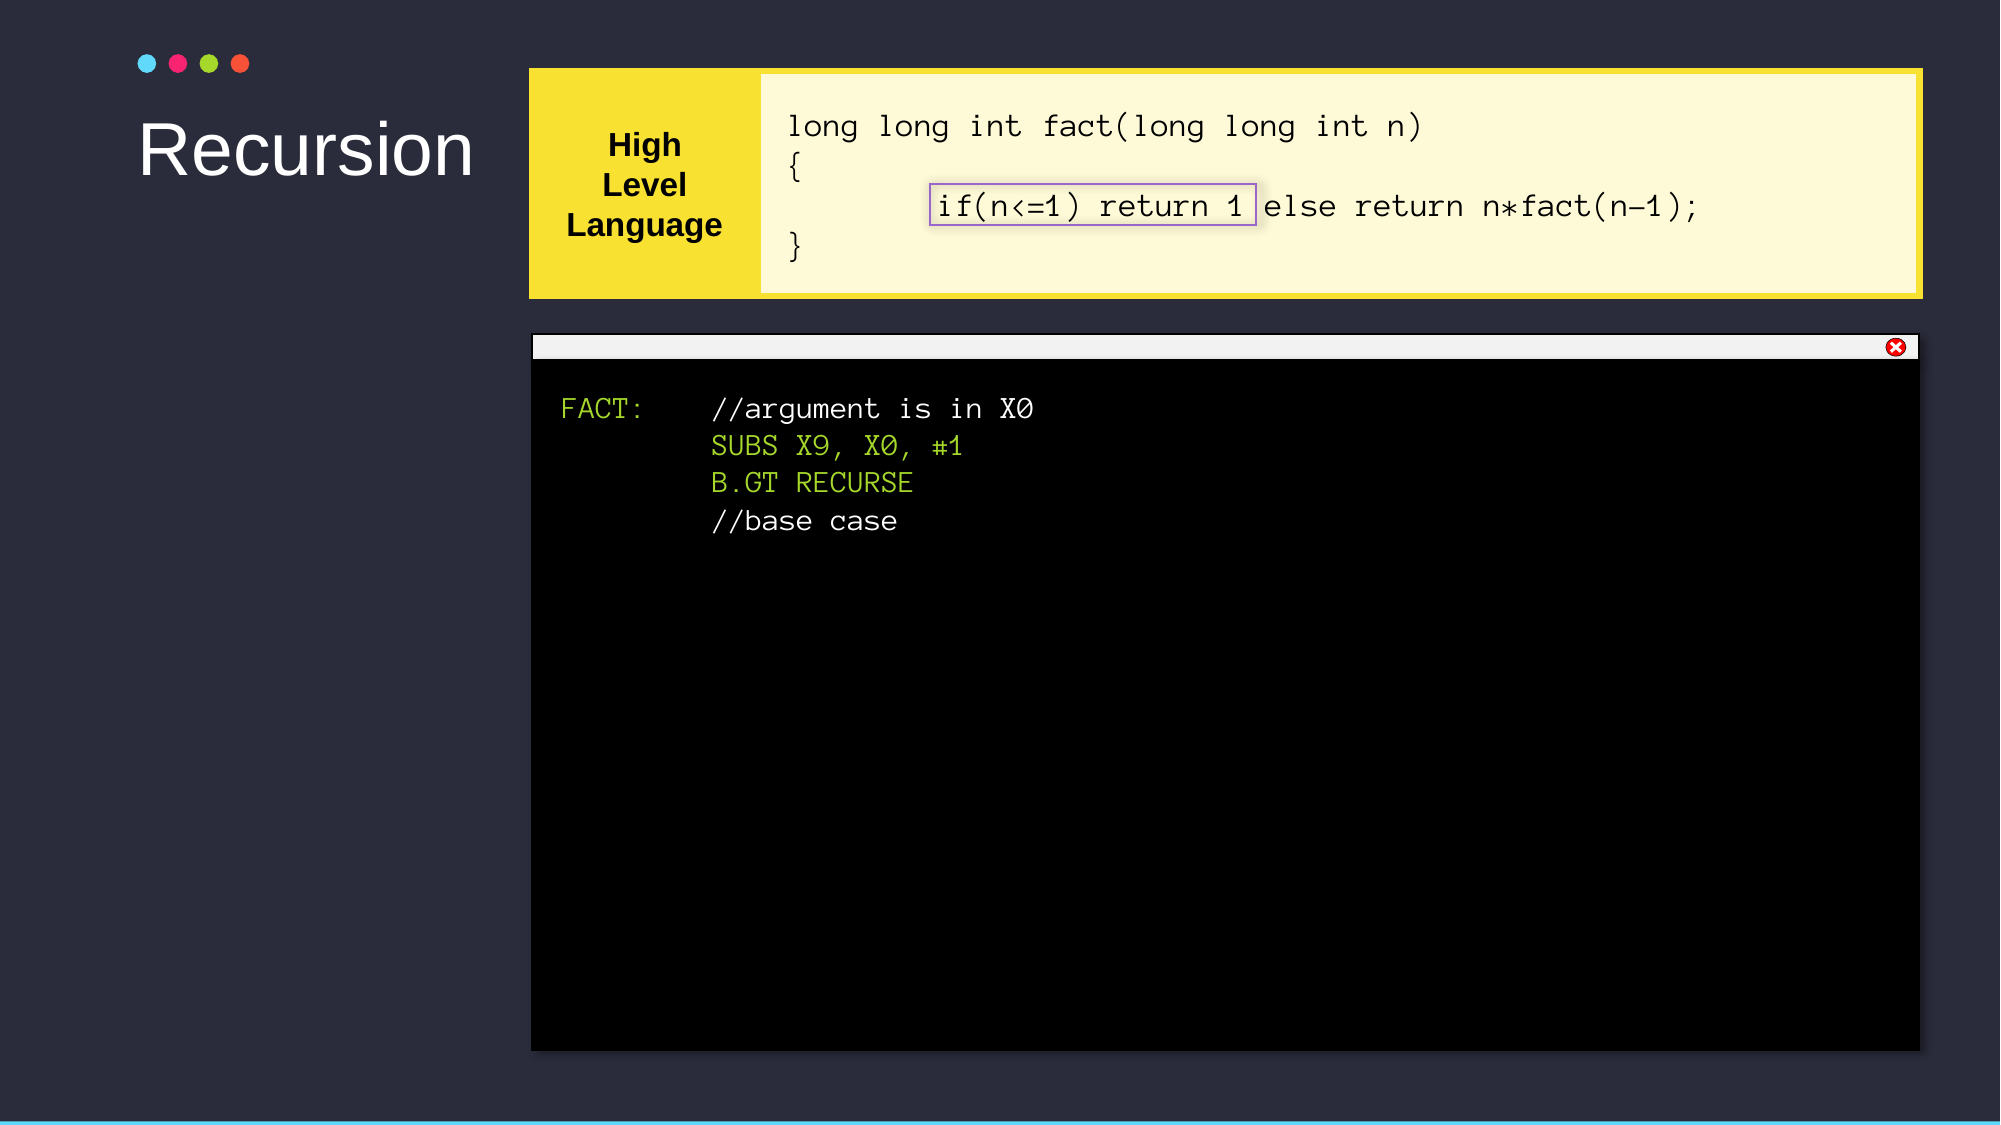

High Level Language
long long int fact(long long int n)
{
	if(n<=1) return 1 else return n*fact(n-1);
}
# Recursion

FACT:	//argument is in X0
	SUBS X9, X0, #1
	B.GT RECURSE
	//base case
	ADD X1, XZR, #1   //return argument X1 is 1
	BR X30 			//return
RECURSE: SUB SP, SP, #16   //prepare stack frame, SP = X28 = stack pointer
	STUR X30, [SP, #8] //save return address
	STUR X0, [SP, #0]  //save argument n
	SUB X0, X0, #1  	 //recursive call will have n-1 as argument
	BL FACT 		 //call fact with n-1
	//return from recursive call, fact(n-1) is in X1
	LDUR X0, [SP, #0]  //restore n
	LDUR X30, [SP, #8] //restore return address
	ADD SP, SP, #16   //restore stack pointer
	MUL X1, X0, X1   	 //value to be returned = n*fact(n-1)
	BR X30 		 //return